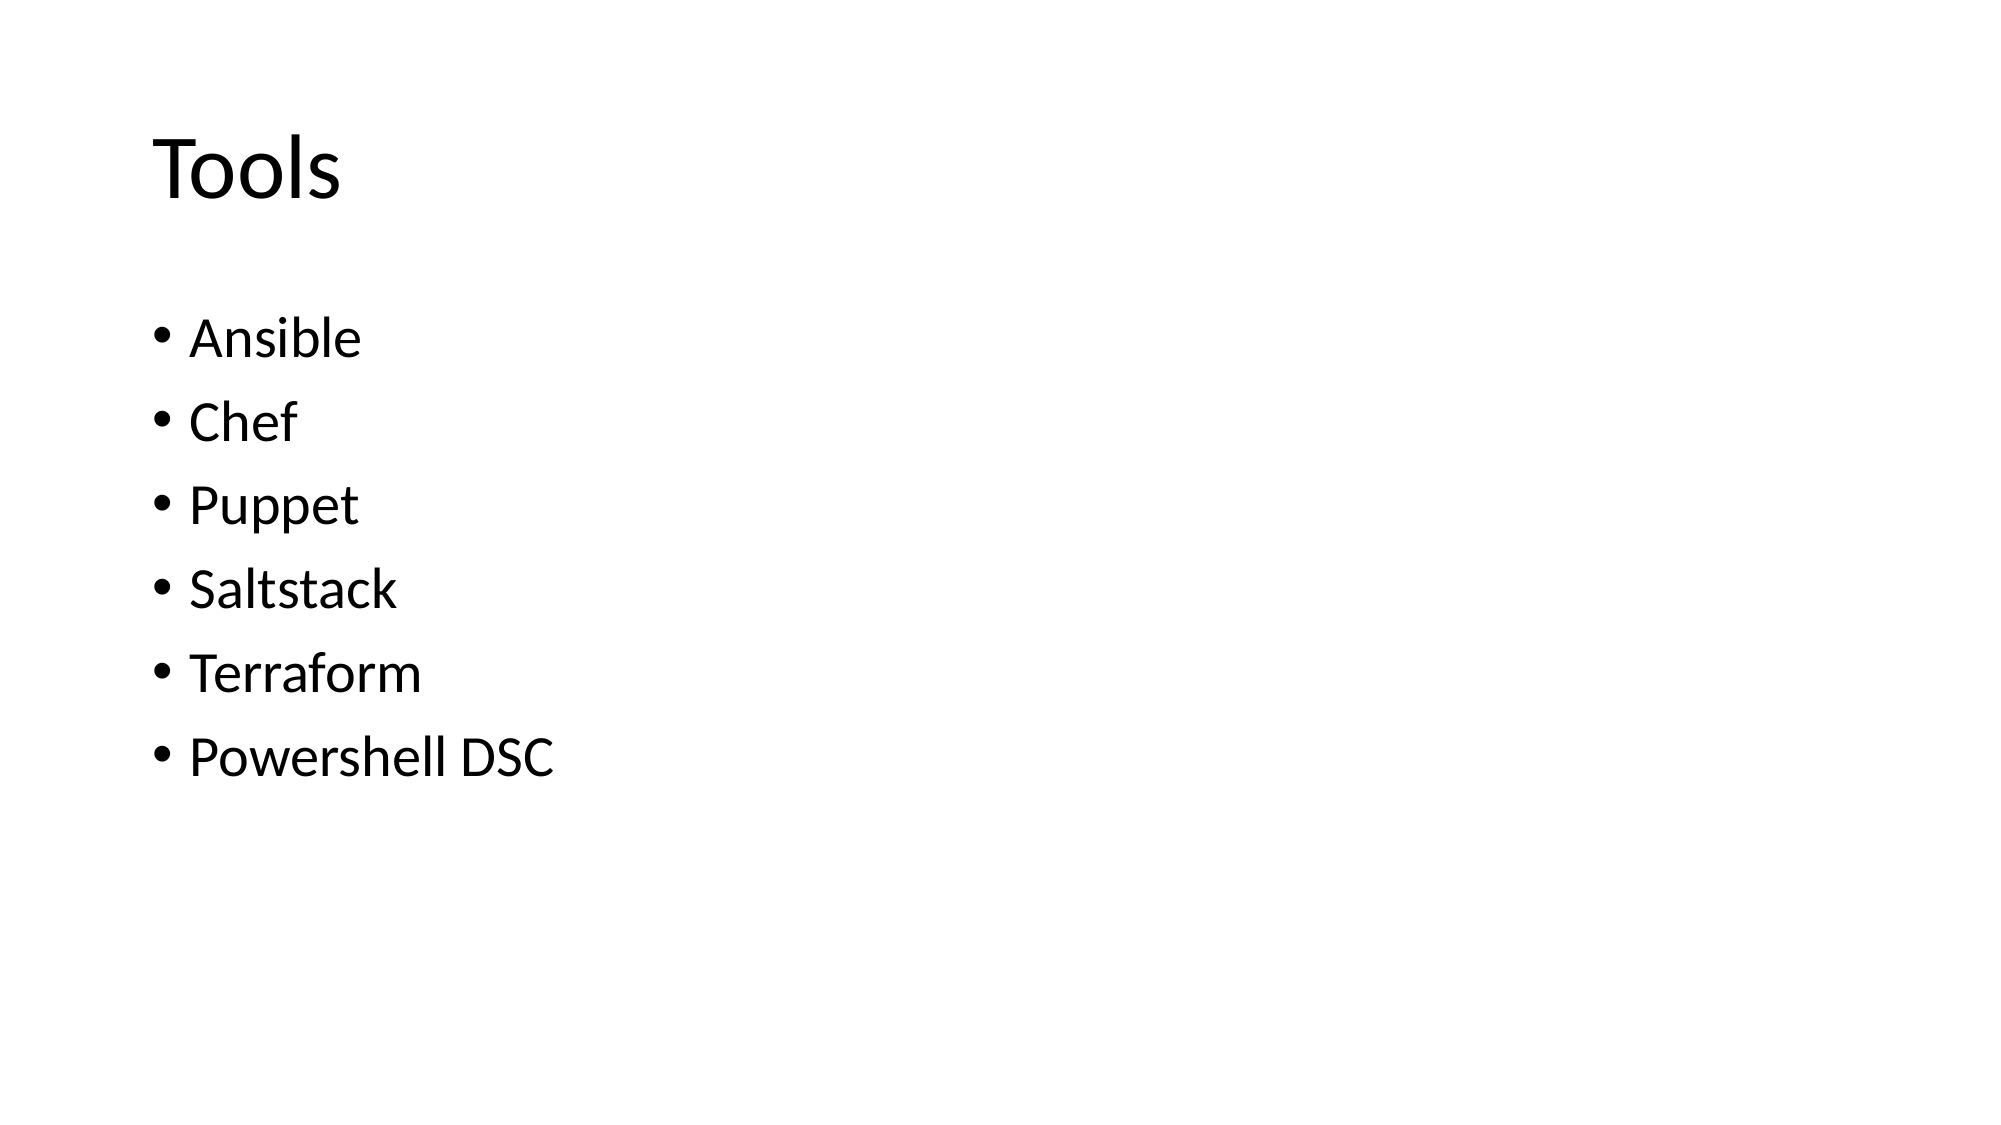

# Tools
Ansible
Chef
Puppet
Saltstack
Terraform
Powershell DSC